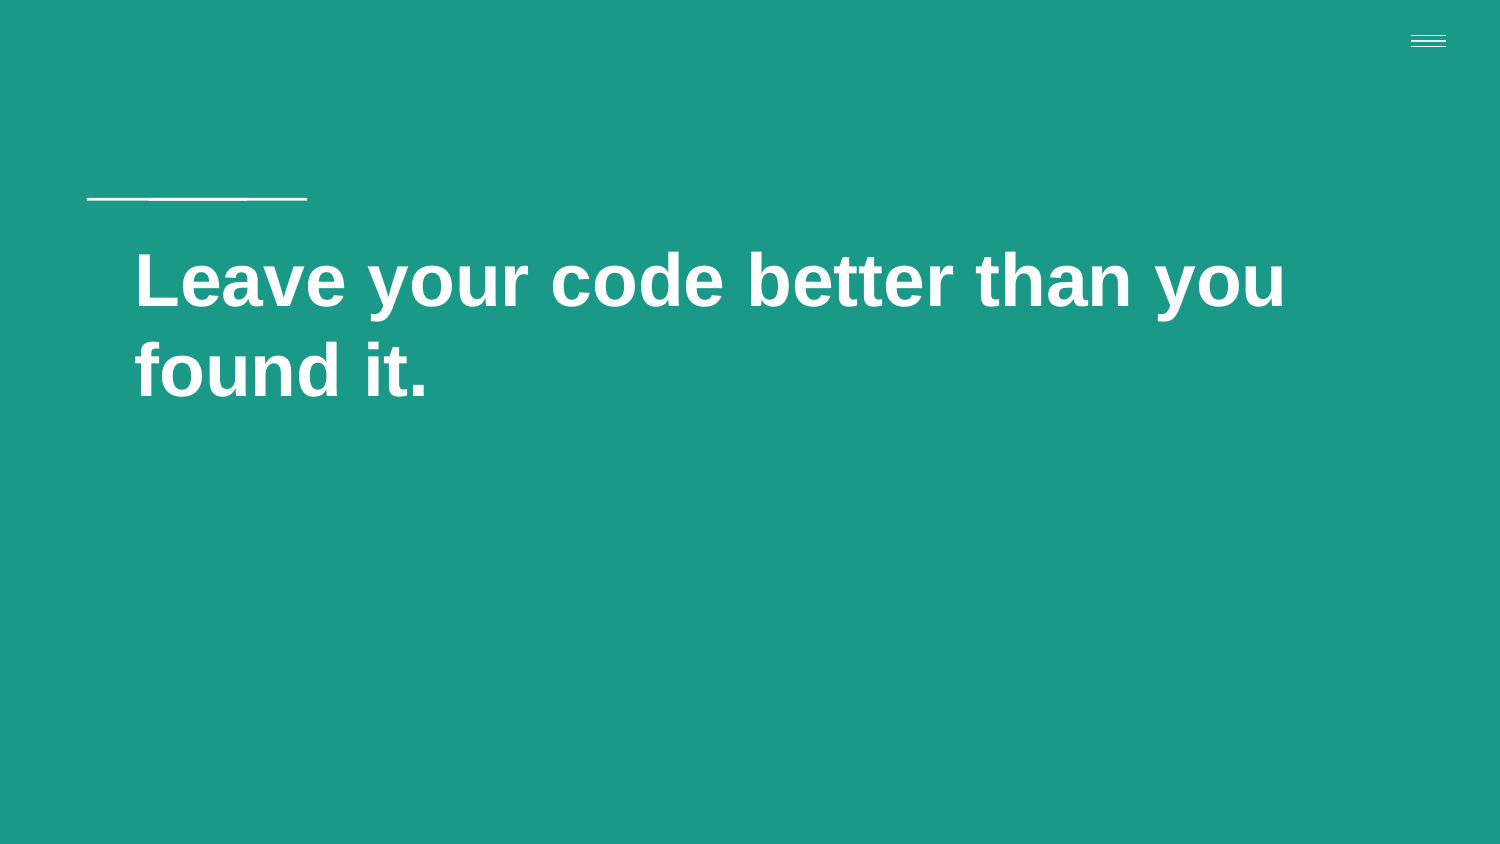

# Leave your code better than you found it.